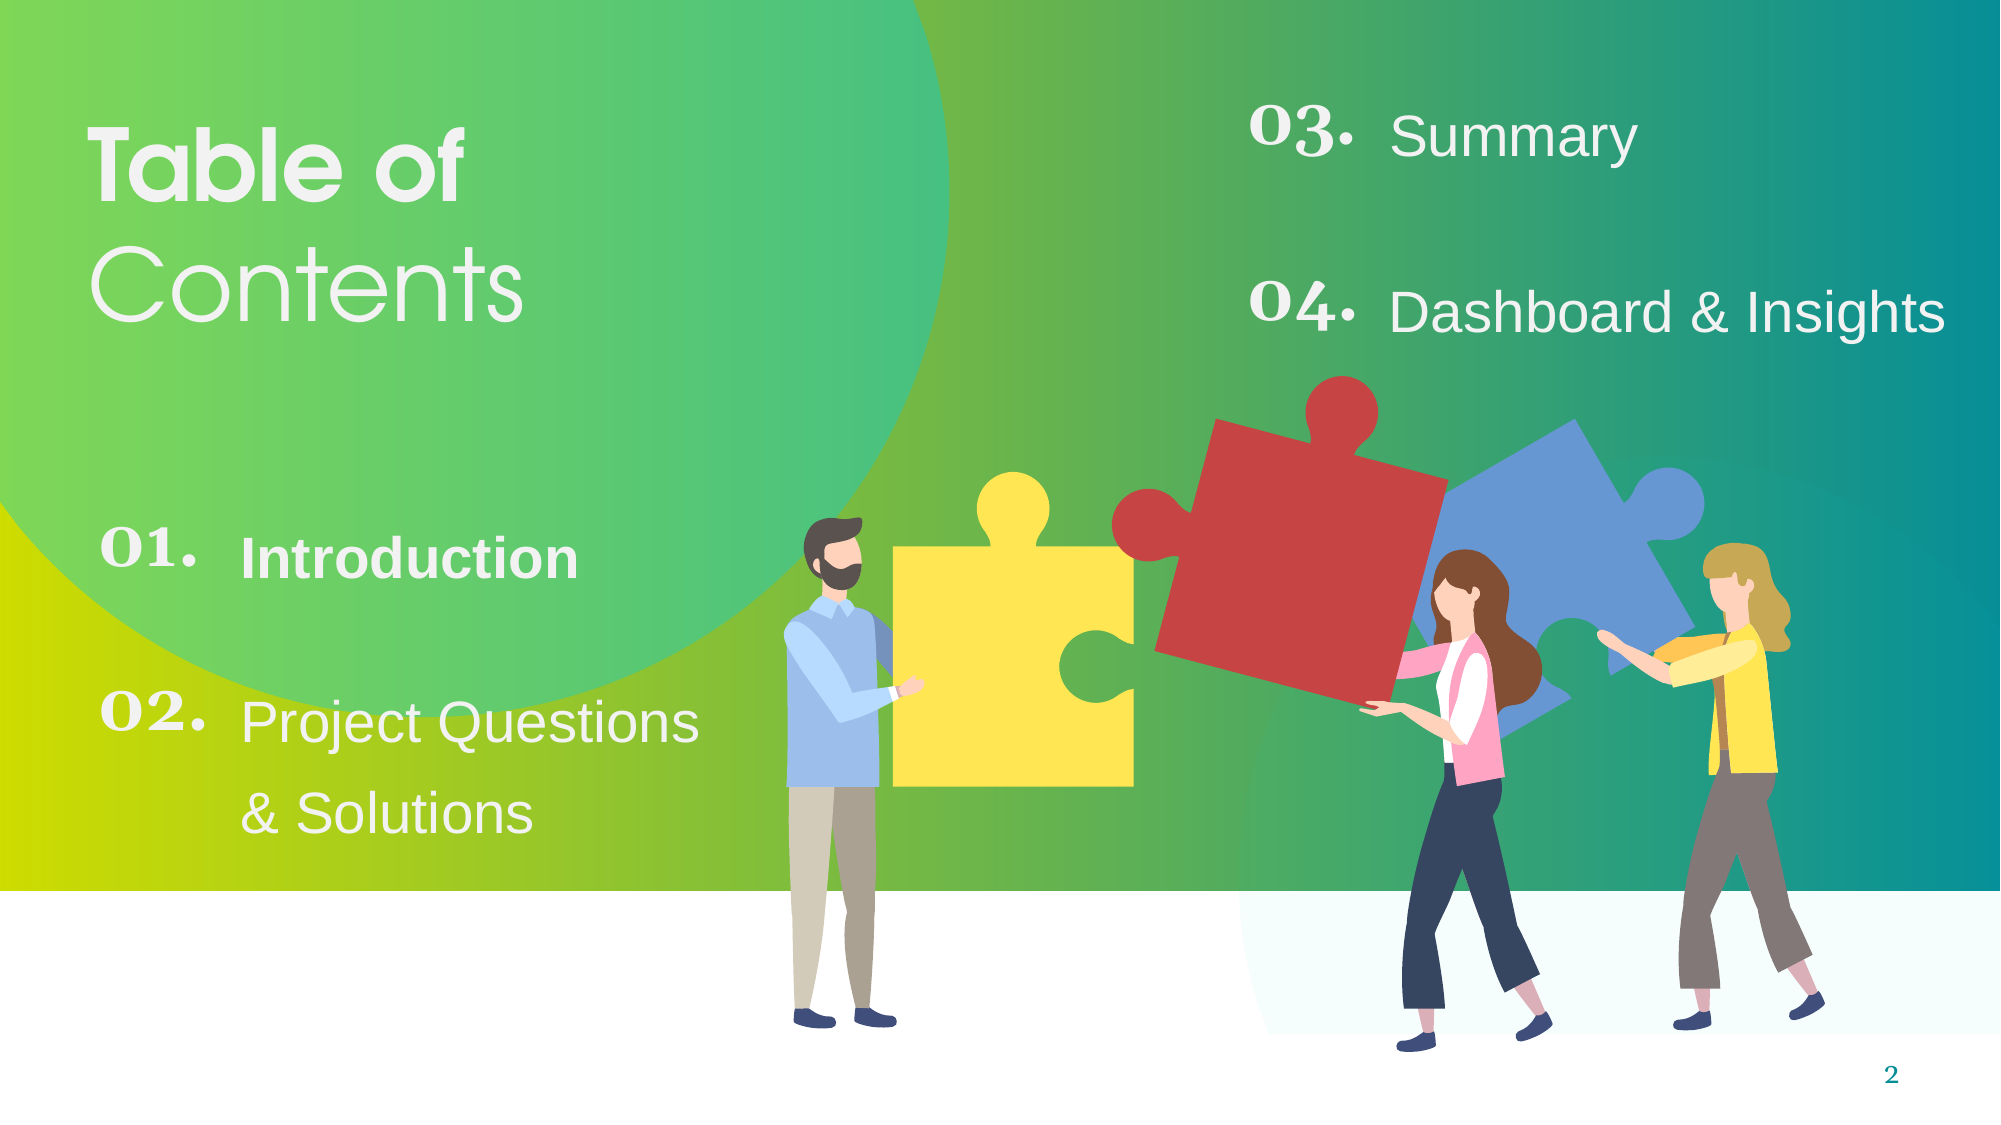

03.
Summary
# Table of Contents
04.
Dashboard & Insights

01.
Introduction

02.
Project Questions & Solutions